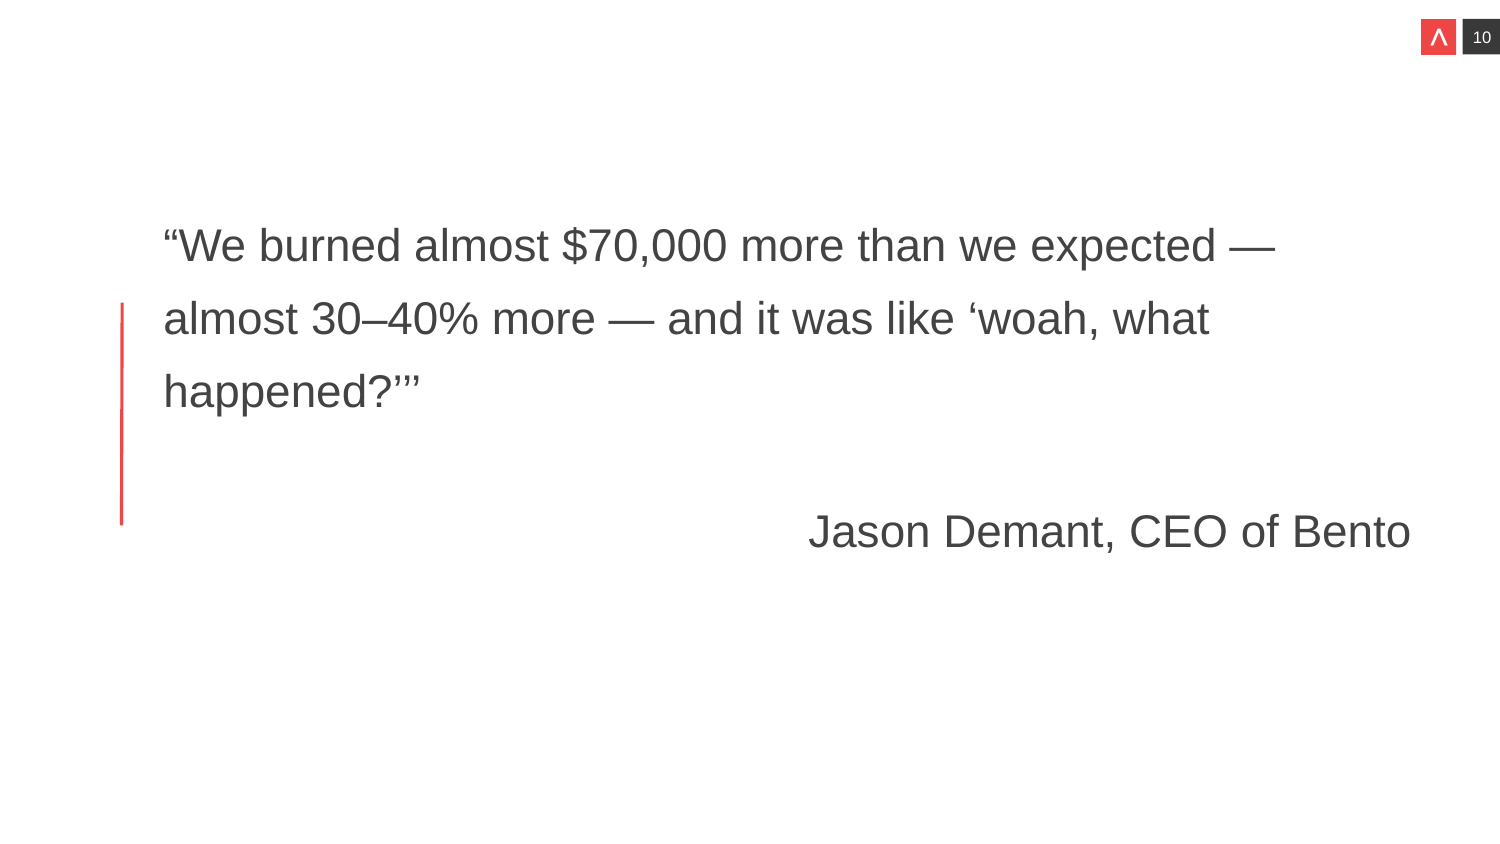

“We burned almost $70,000 more than we expected — almost 30–40% more — and it was like ‘woah, what happened?’’’
Jason Demant, CEO of Bento